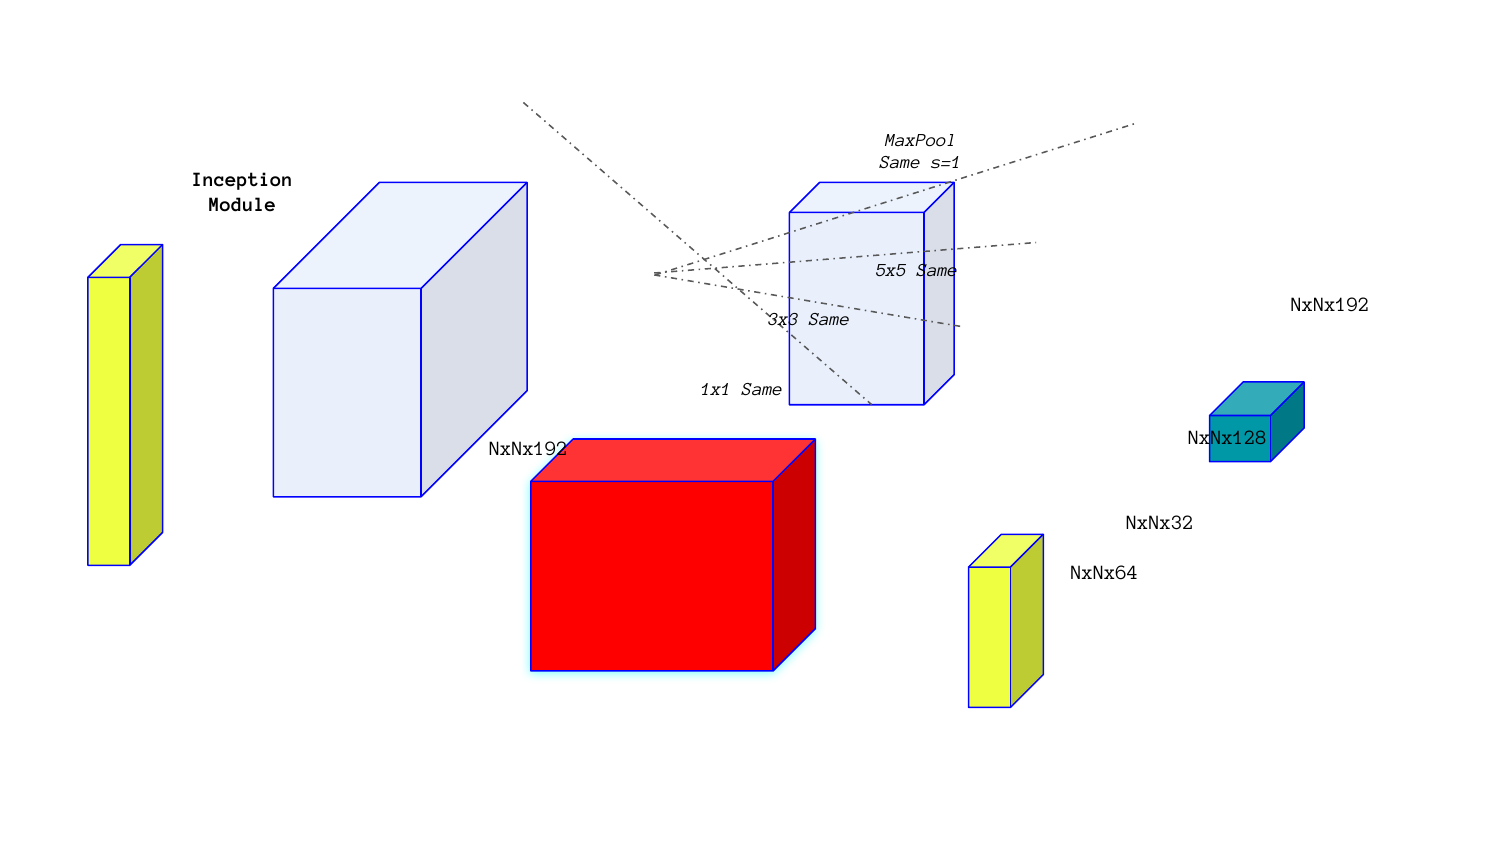

MaxPool Same s=1

5x5 Same
NxNx192
3x3 Same
1x1 Same

NxNx128
NxNx192

NxNx32

NxNx64
Inception Module